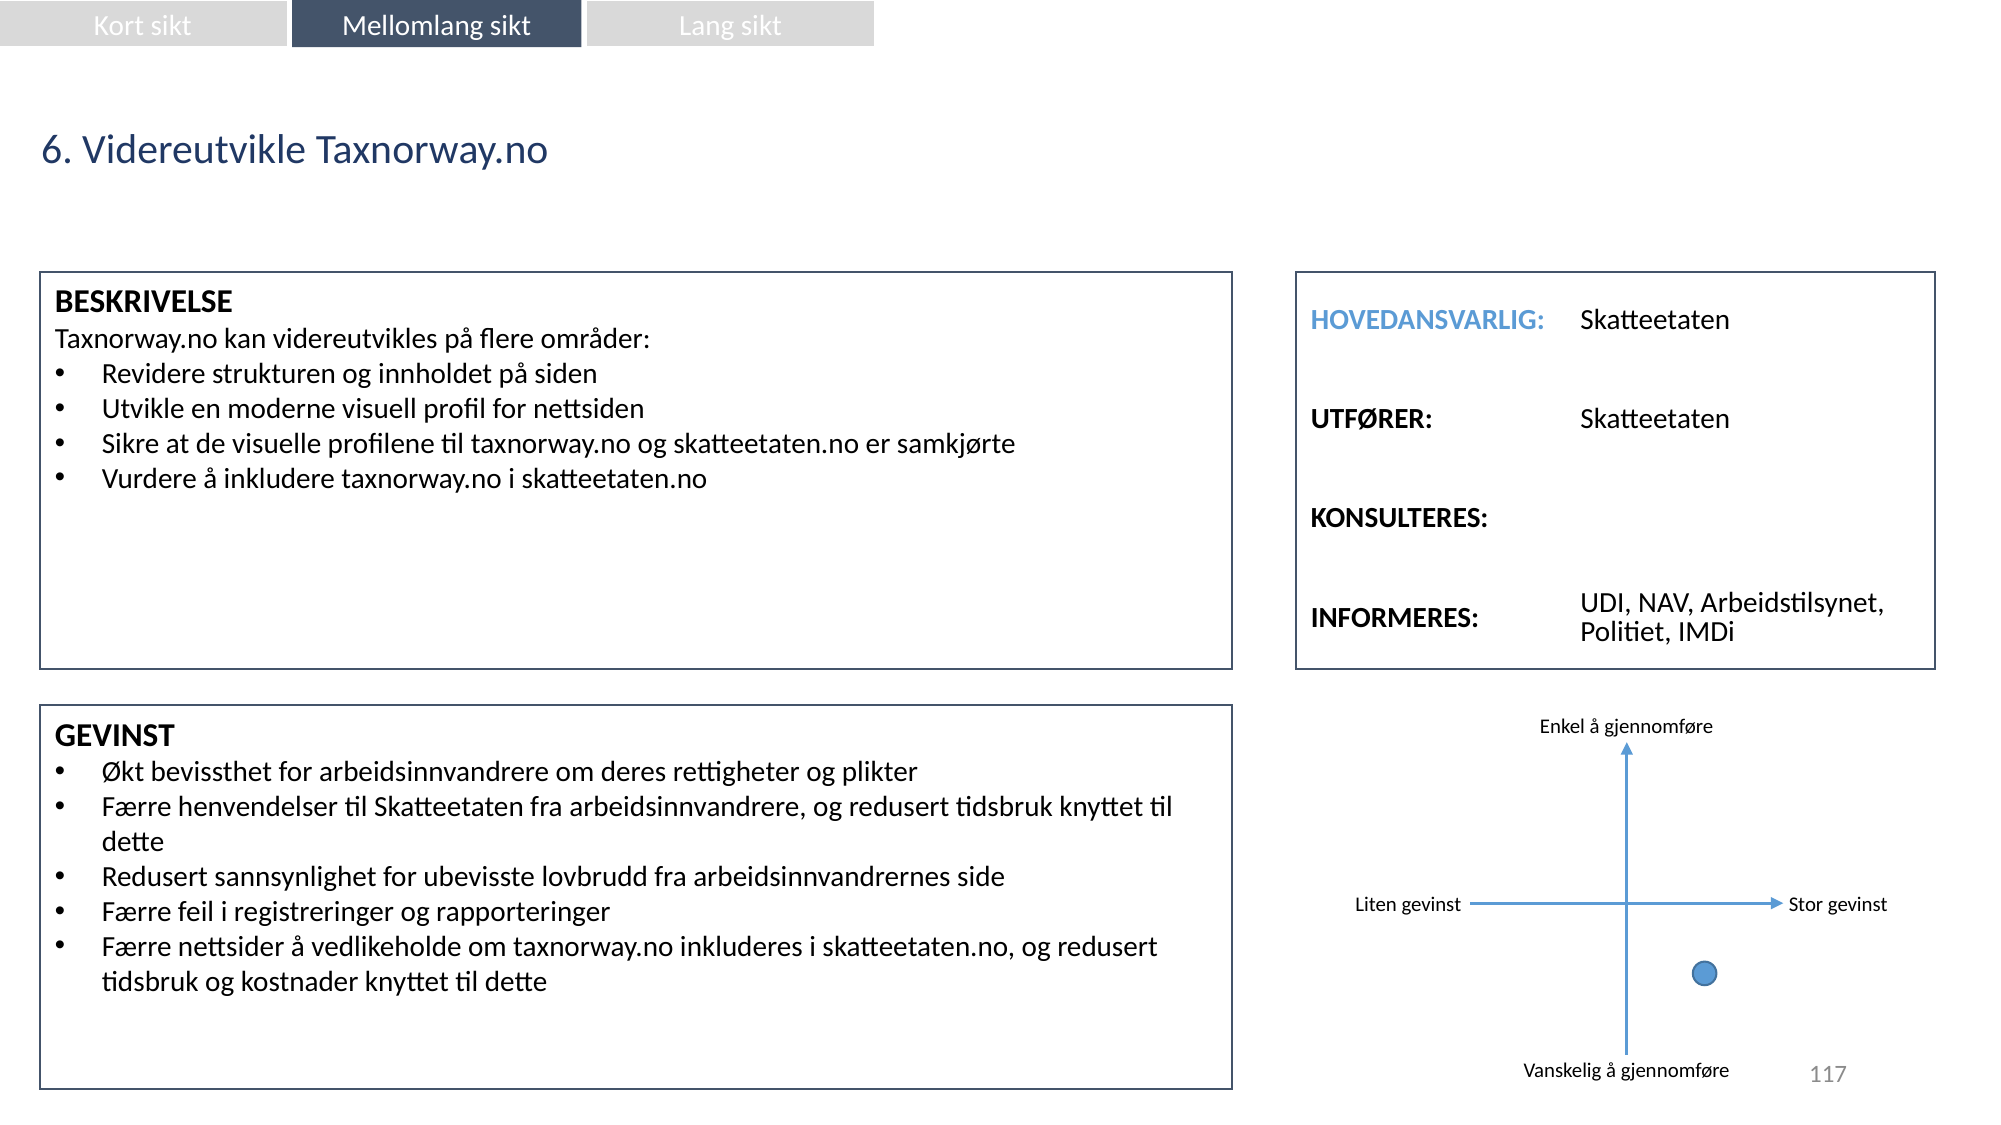

Kort sikt
Mellomlang sikt
Lang sikt
6. Videreutvikle Taxnorway.no
| HOVEDANSVARLIG: | Skatteetaten |
| --- | --- |
| UTFØRER: | Skatteetaten |
| KONSULTERES: |  |
| INFORMERES: | UDI, NAV, Arbeidstilsynet, Politiet, IMDi |
BESKRIVELSE
Taxnorway.no kan videreutvikles på flere områder:
Revidere strukturen og innholdet på siden
Utvikle en moderne visuell profil for nettsiden
Sikre at de visuelle profilene til taxnorway.no og skatteetaten.no er samkjørte
Vurdere å inkludere taxnorway.no i skatteetaten.no

Enkel å gjennomføre
GEVINST
Økt bevissthet for arbeidsinnvandrere om deres rettigheter og plikter
Færre henvendelser til Skatteetaten fra arbeidsinnvandrere, og redusert tidsbruk knyttet til dette
Redusert sannsynlighet for ubevisste lovbrudd fra arbeidsinnvandrernes side
Færre feil i registreringer og rapporteringer
Færre nettsider å vedlikeholde om taxnorway.no inkluderes i skatteetaten.no, og redusert tidsbruk og kostnader knyttet til dette
Liten gevinst
Stor gevinst

117
Vanskelig å gjennomføre